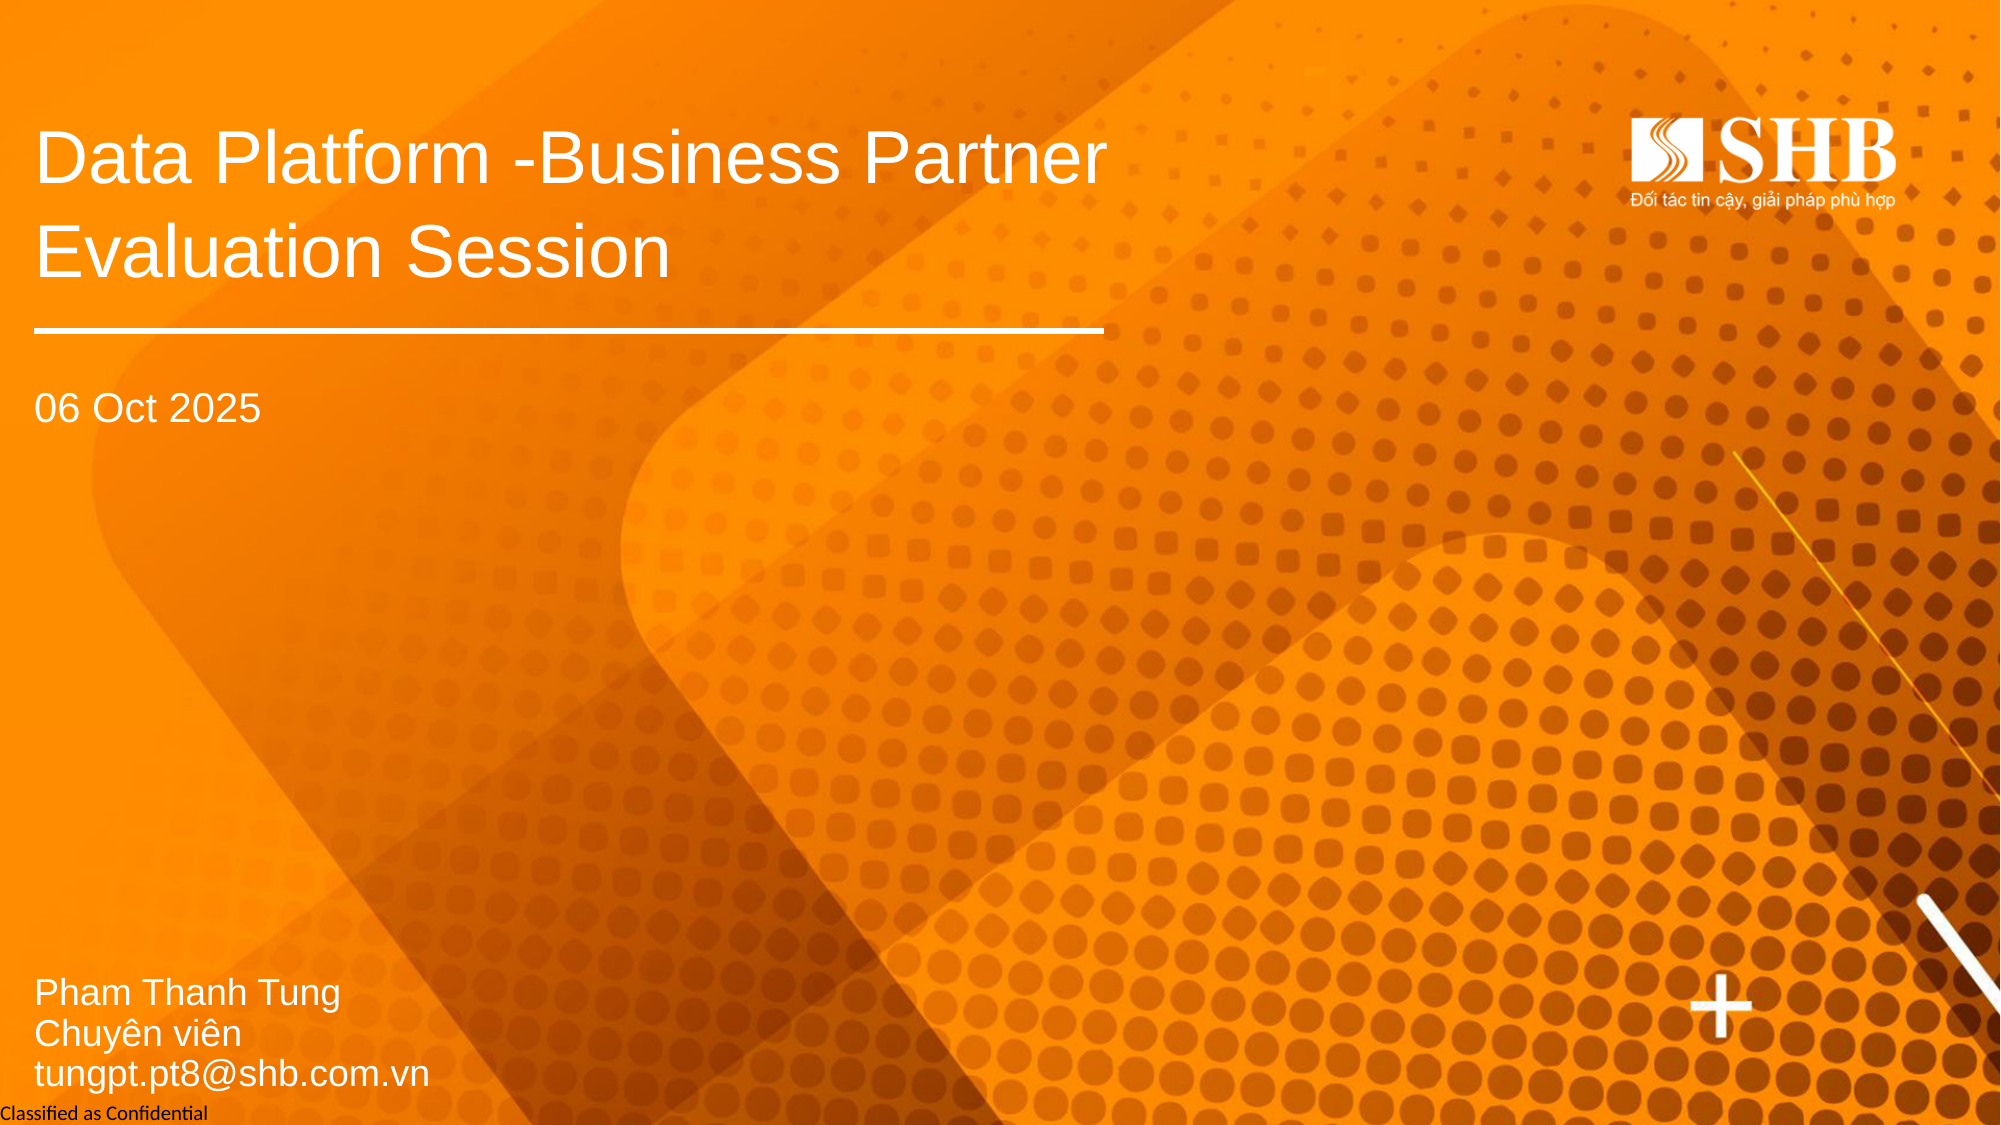

Data Platform -Business Partner
Evaluation Session
06 Oct 2025

Pham Thanh Tung
Chuyên viên
tungpt.pt8@shb.com.vn